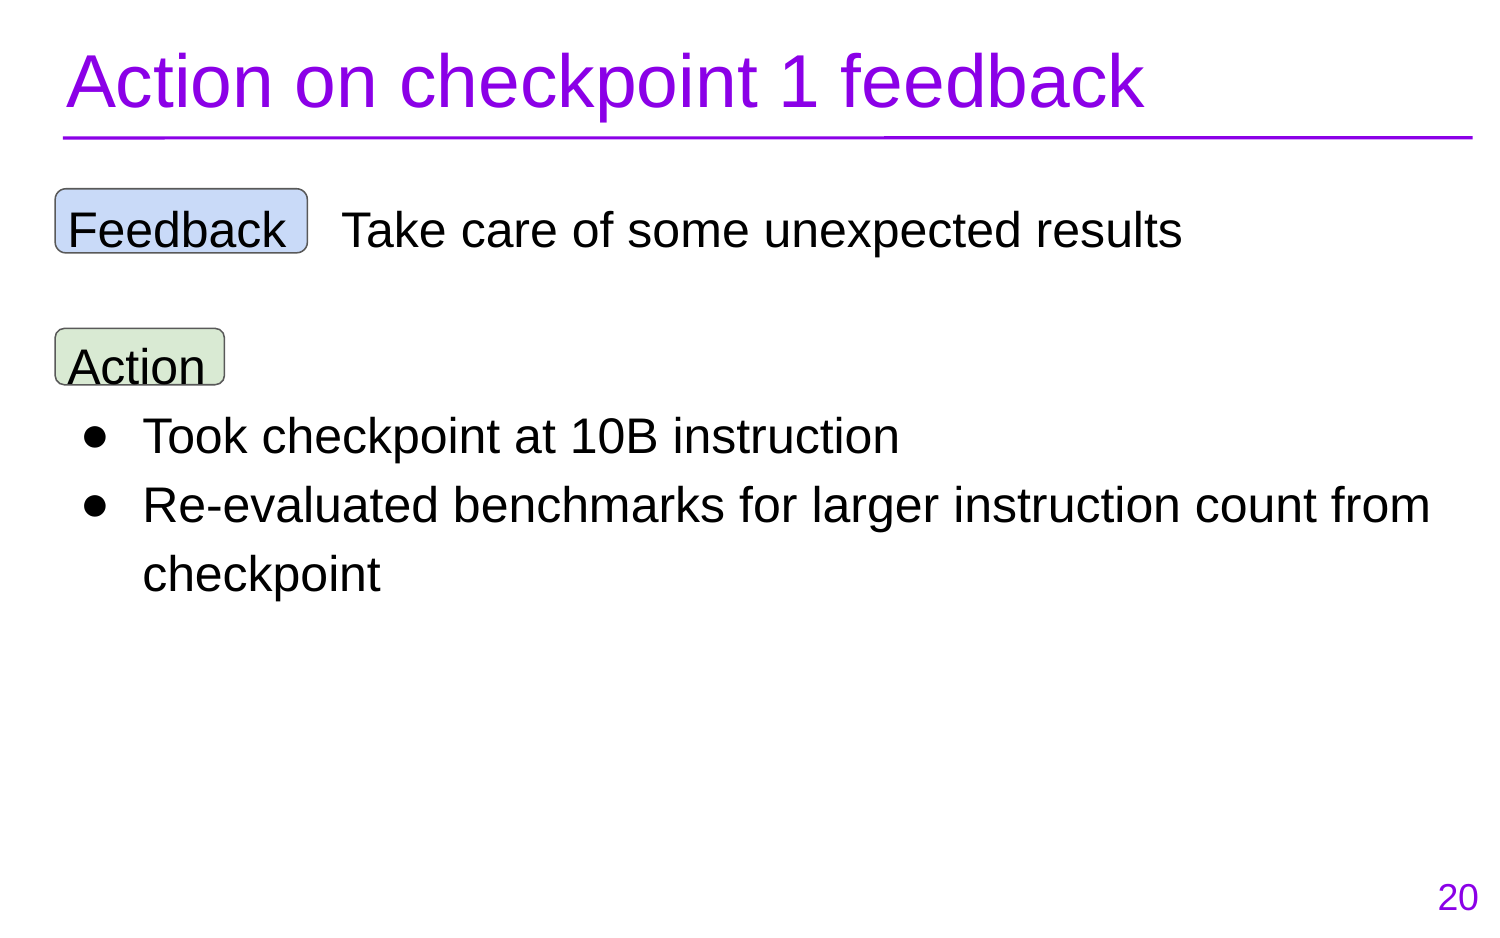

# Action on checkpoint 1 feedback
Feedback    Take care of some unexpected results

Action
Took checkpoint at 10B instruction
Re-evaluated benchmarks for larger instruction count from checkpoint

20